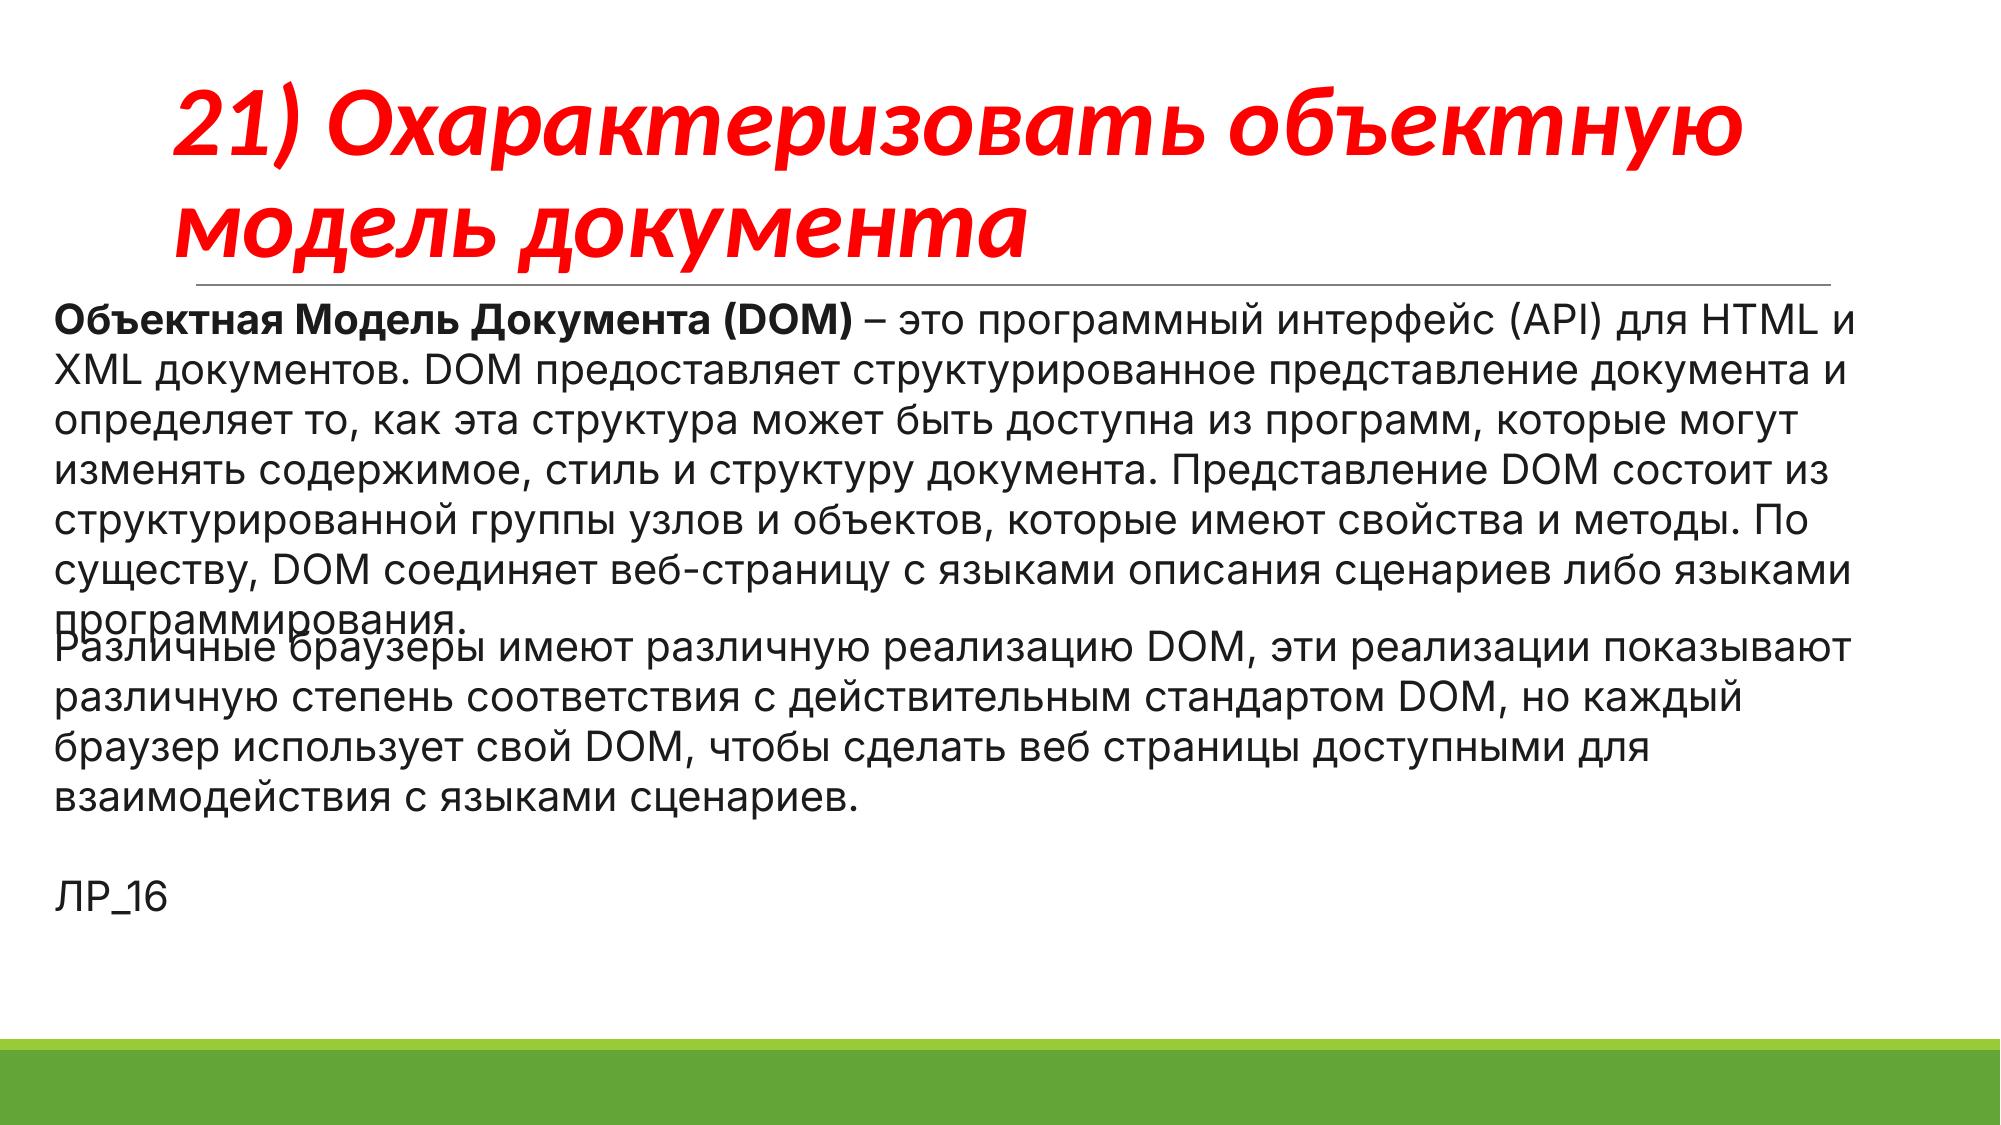

# 21) Охарактеризовать объектную модель документа
Объектная Модель Документа (DOM) – это программный интерфейс (API) для HTML и XML документов. DOM предоставляет структурированное представление документа и определяет то, как эта структура может быть доступна из программ, которые могут изменять содержимое, стиль и структуру документа. Представление DOM состоит из структурированной группы узлов и объектов, которые имеют свойства и методы. По существу, DOM соединяет веб-страницу с языками описания сценариев либо языками программирования.
Различные браузеры имеют различную реализацию DOM, эти реализации показывают различную степень соответствия с действительным стандартом DOM, но каждый браузер использует свой DOM, чтобы сделать веб страницы доступными для взаимодействия с языками сценариев.

ЛР_16